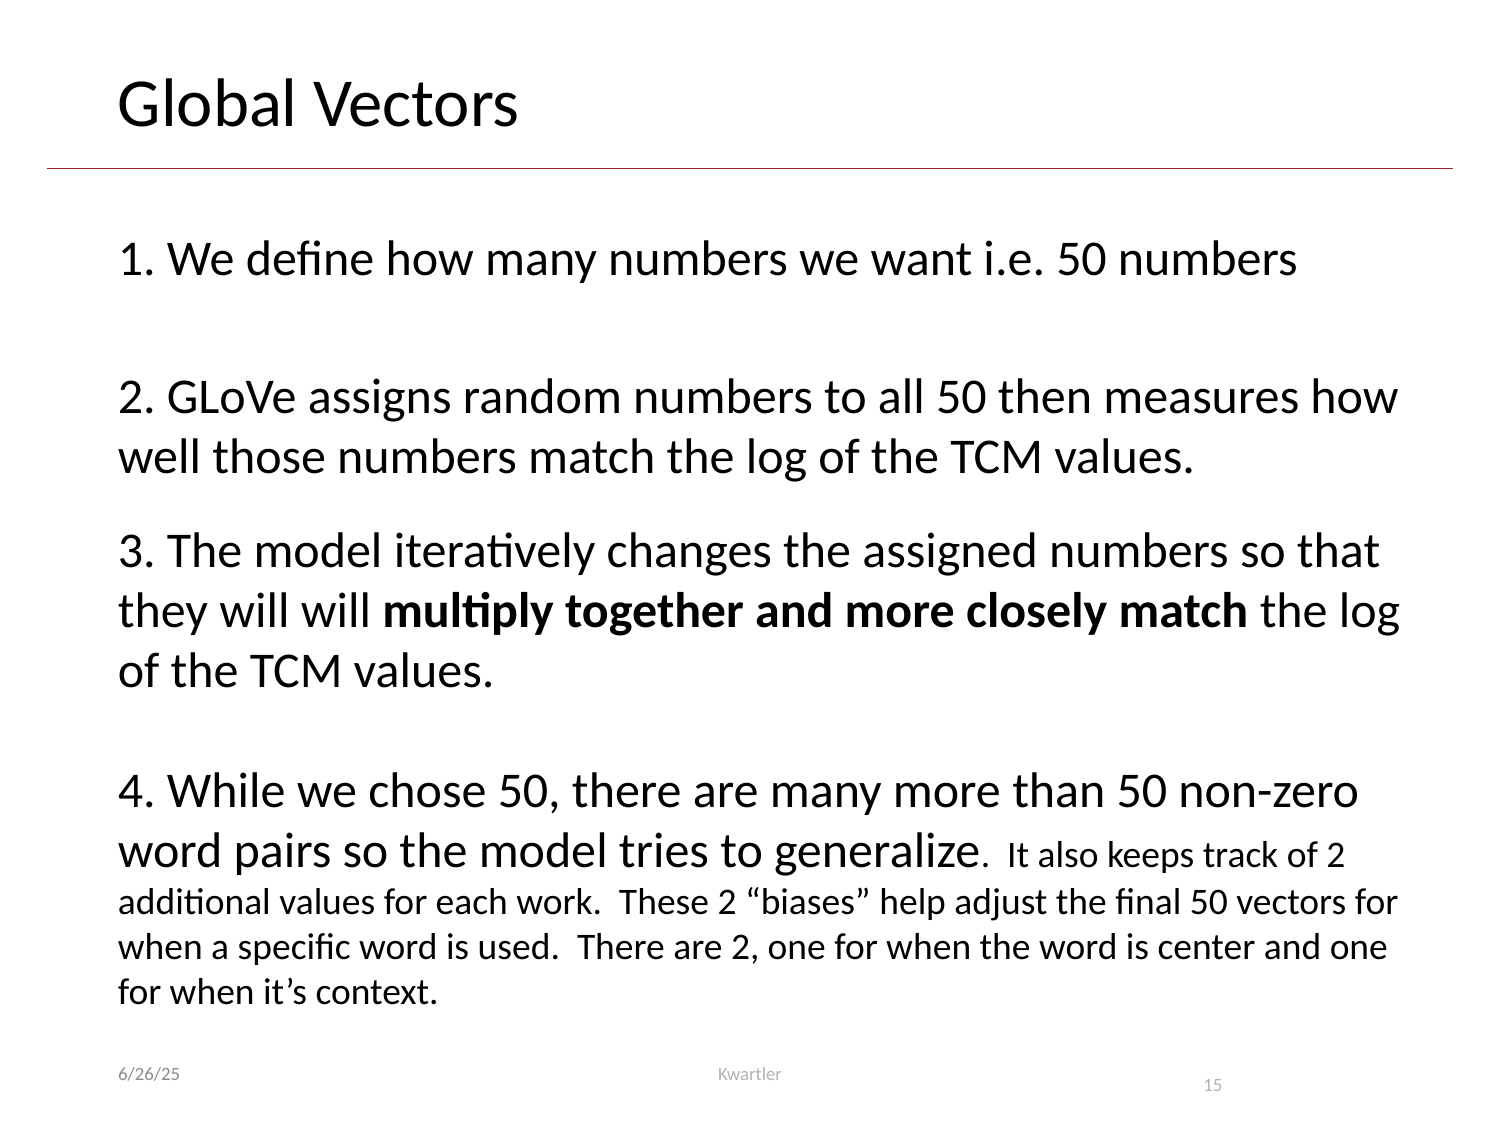

# Global Vectors
1. We define how many numbers we want i.e. 50 numbers
2. GLoVe assigns random numbers to all 50 then measures how well those numbers match the log of the TCM values.
3. The model iteratively changes the assigned numbers so that they will will multiply together and more closely match the log of the TCM values.

4. While we chose 50, there are many more than 50 non-zero word pairs so the model tries to generalize.  It also keeps track of 2 additional values for each work.  These 2 “biases” help adjust the final 50 vectors for when a specific word is used.  There are 2, one for when the word is center and one for when it’s context.
6/26/25
Kwartler
15